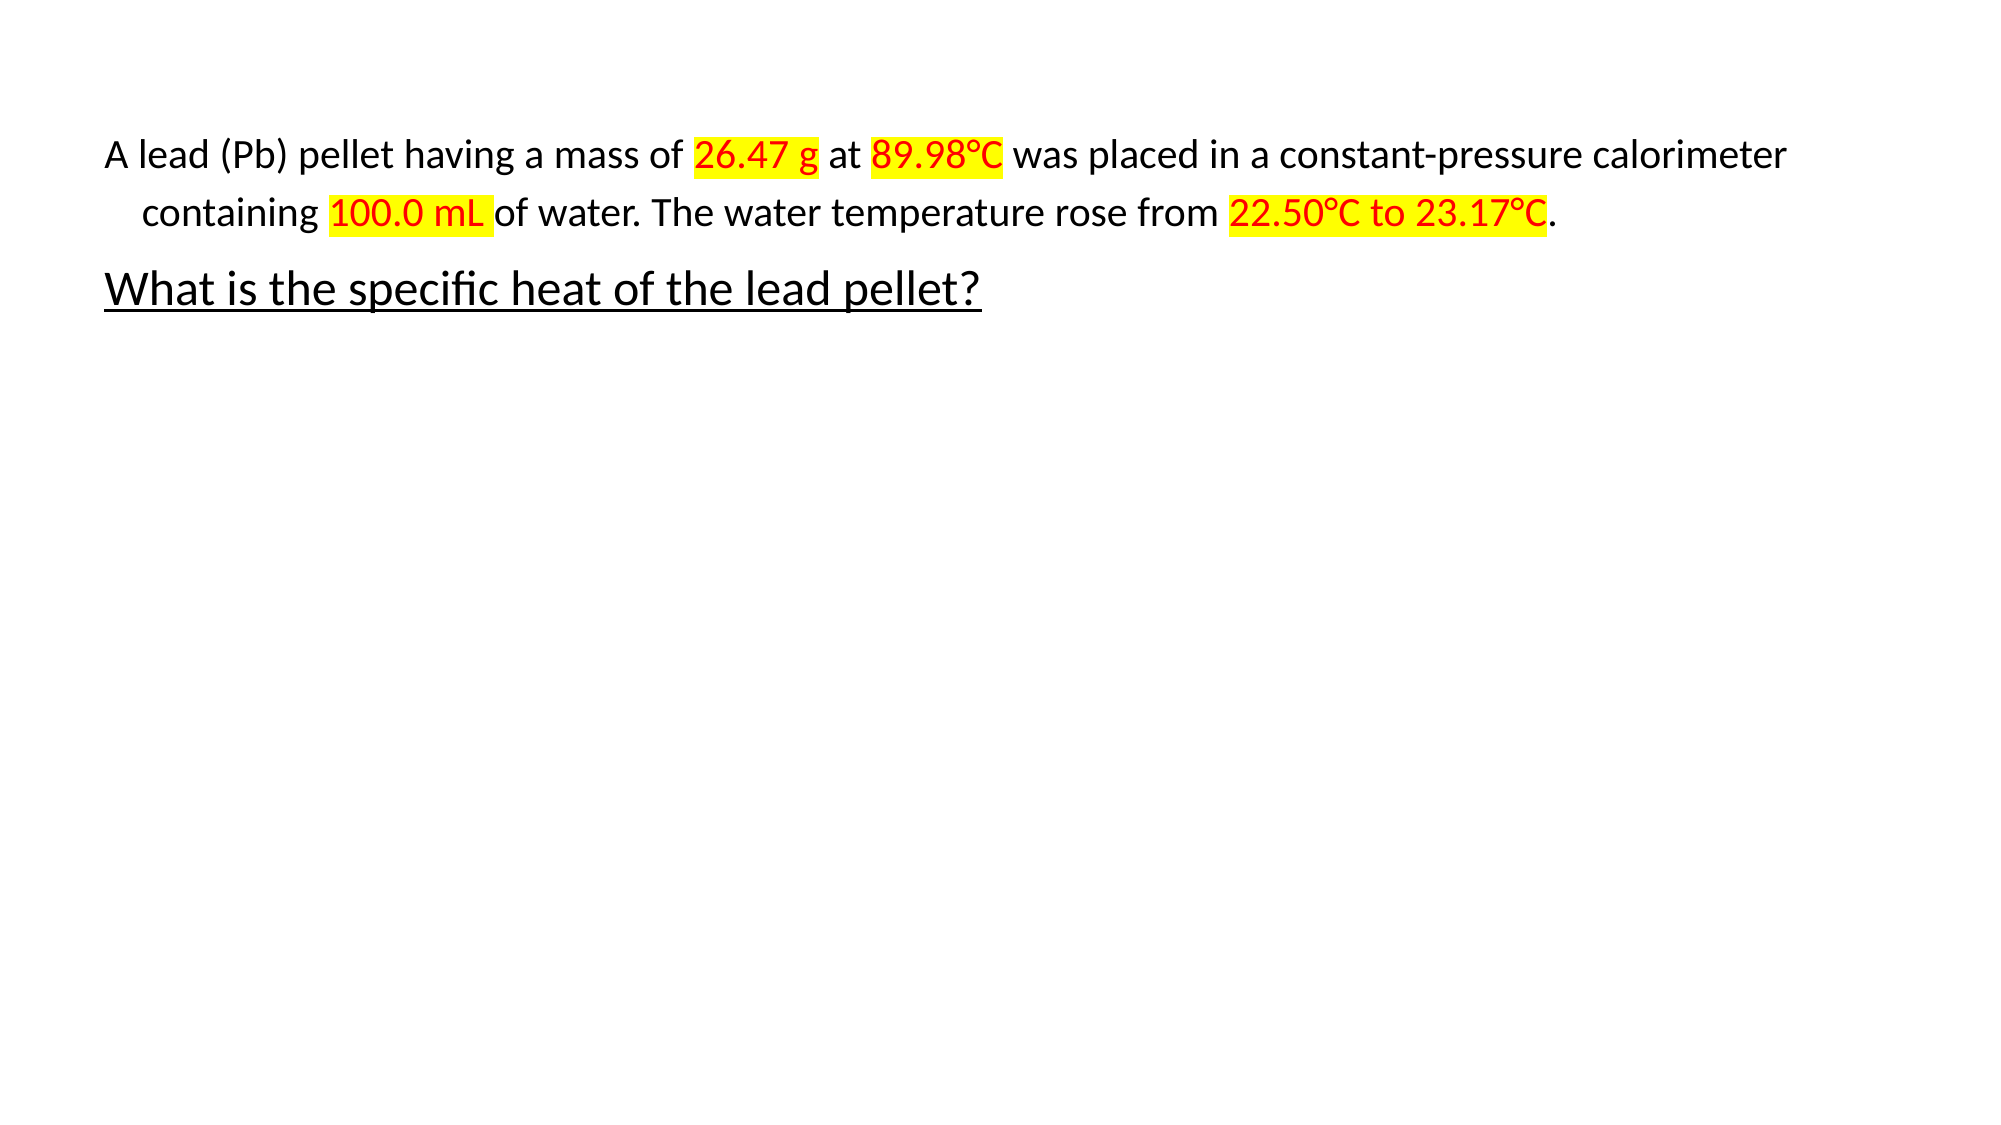

#
A lead (Pb) pellet having a mass of 26.47 g at 89.98°C was placed in a constant-pressure calorimeter containing 100.0 mL of water. The water temperature rose from 22.50°C to 23.17°C.
What is the specific heat of the lead pellet?